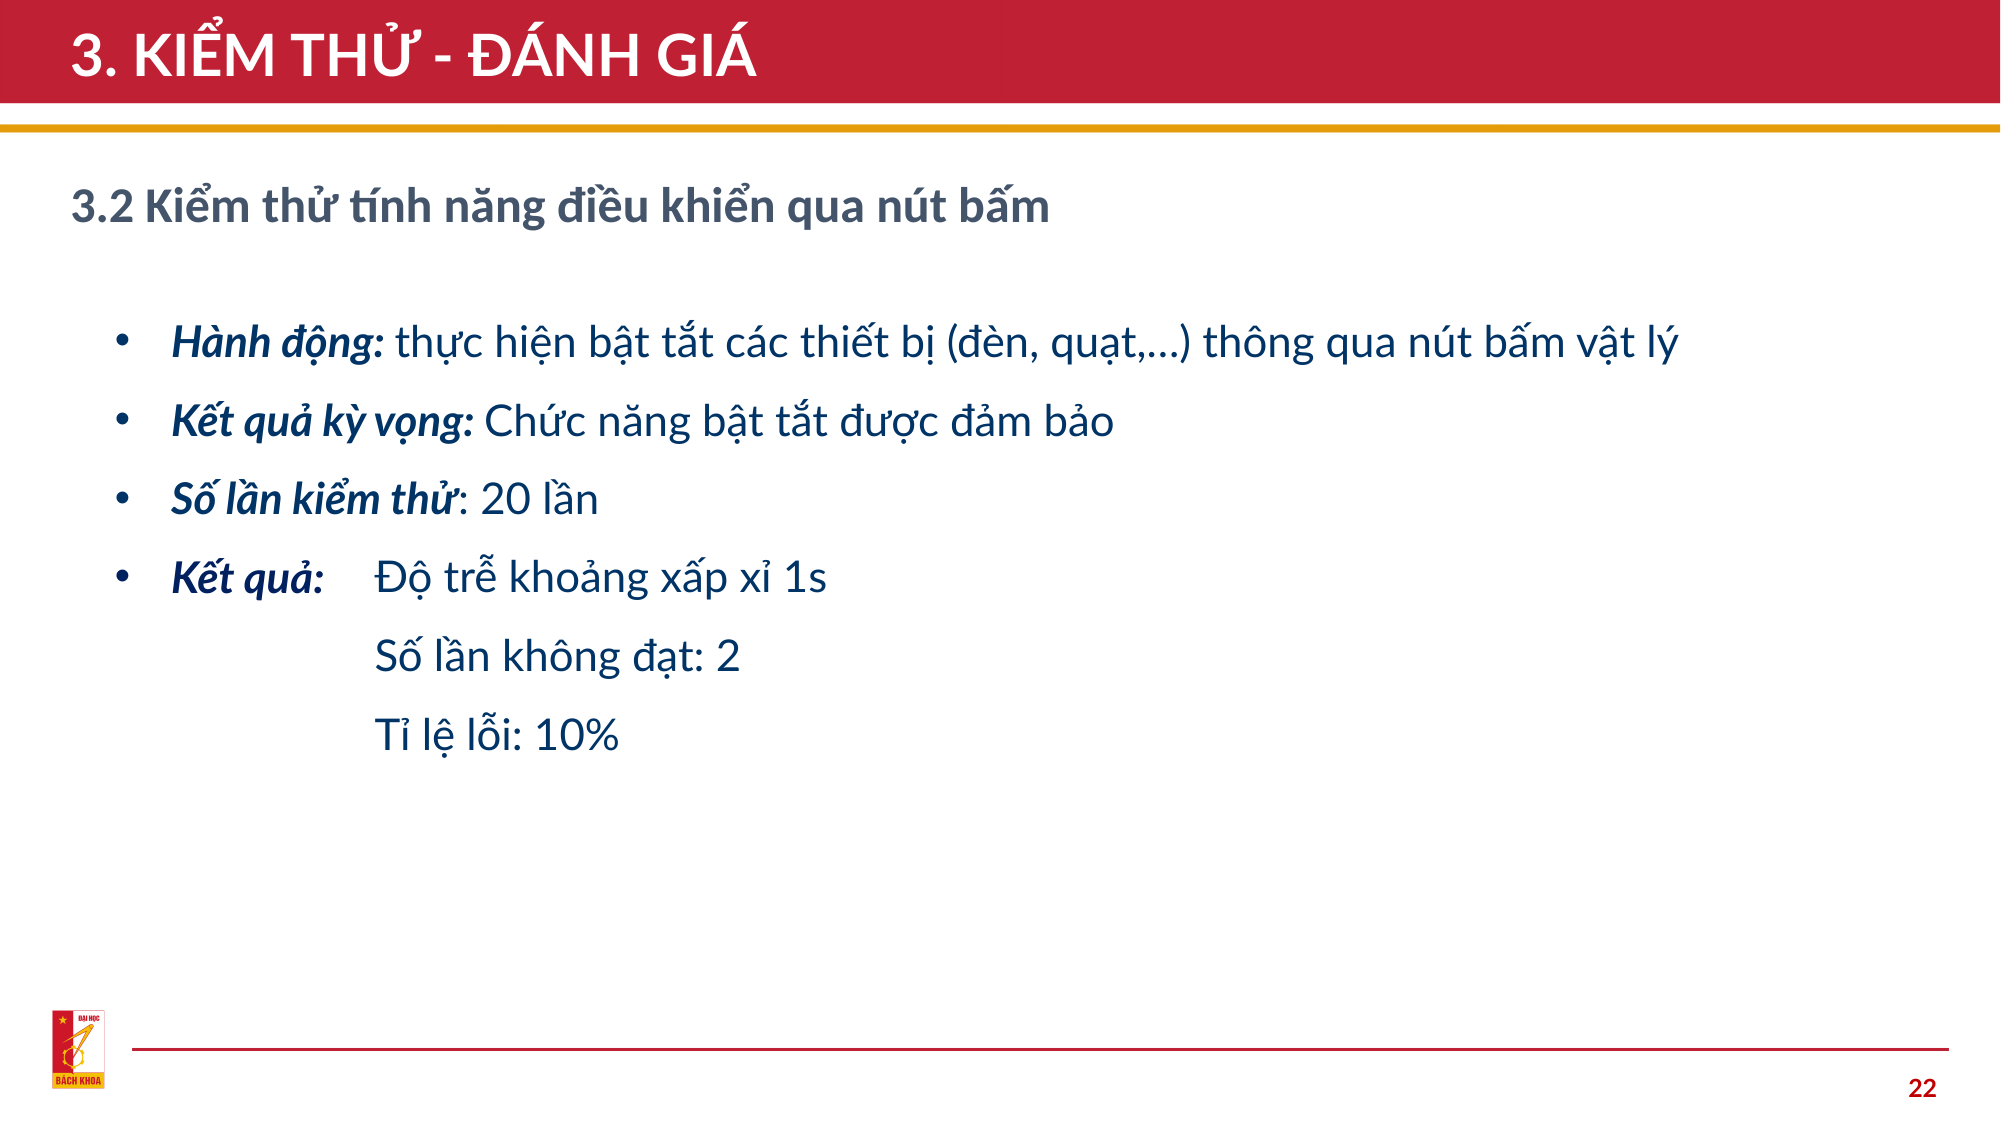

# 3. KIỂM THỬ - ĐÁNH GIÁ
3.2 Kiểm thử tính năng điều khiển qua nút bấm
Hành động: thực hiện bật tắt các thiết bị (đèn, quạt,…) thông qua nút bấm vật lý
Kết quả kỳ vọng: Chức năng bật tắt được đảm bảo
Số lần kiểm thử: 20 lần
Kết quả:
Độ trễ khoảng xấp xỉ 1s
Số lần không đạt: 2
Tỉ lệ lỗi: 10%
22